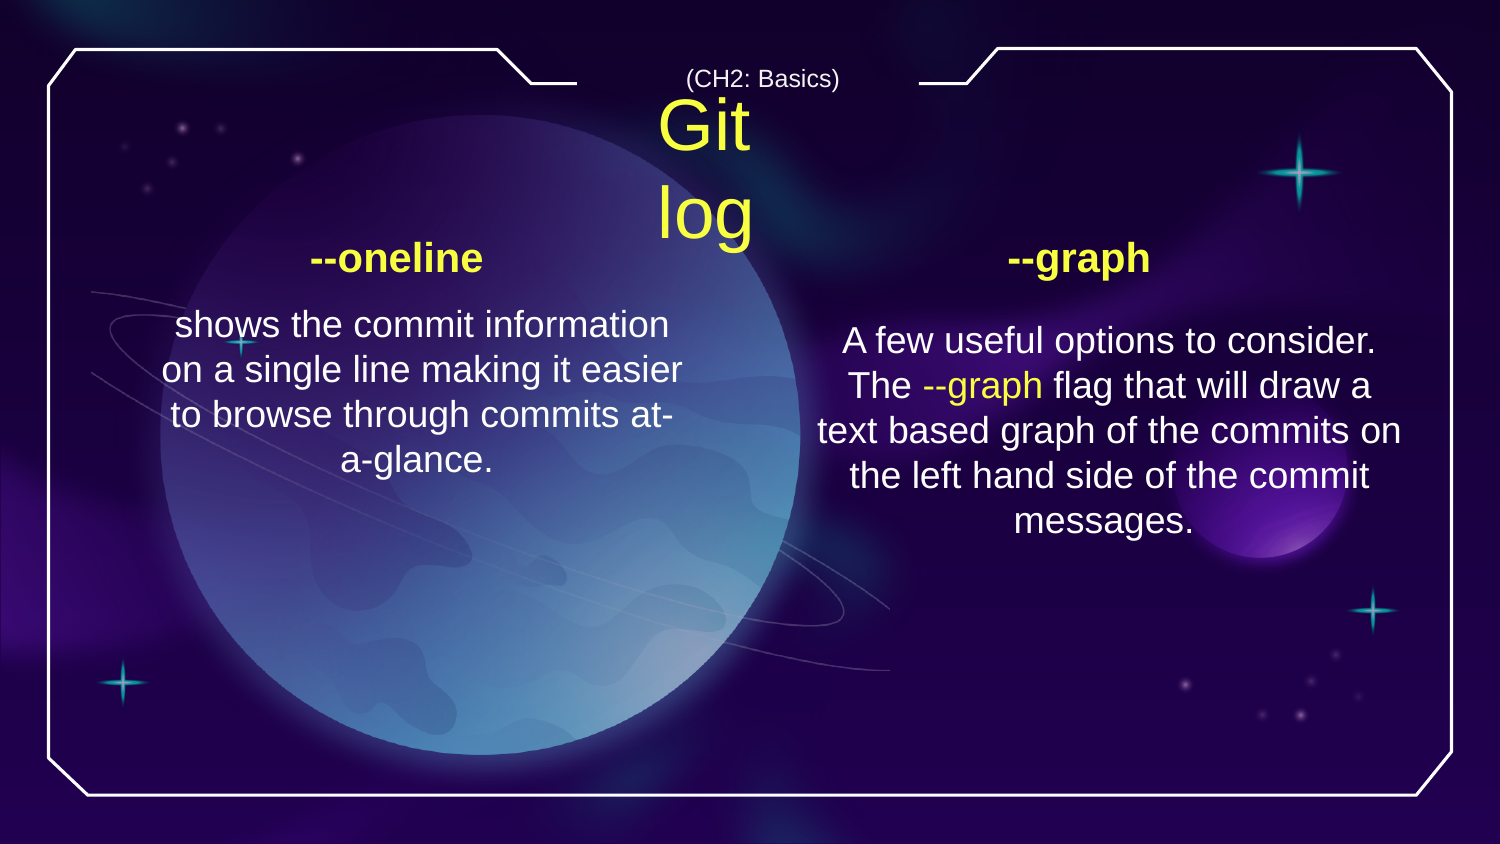

(CH2: Basics)
# Git log
--oneline
--graph
shows the commit information on a single line making it easier to browse through commits at-a-glance.
A few useful options to consider. The --graph flag that will draw a text based graph of the commits on the left hand side of the commit messages.